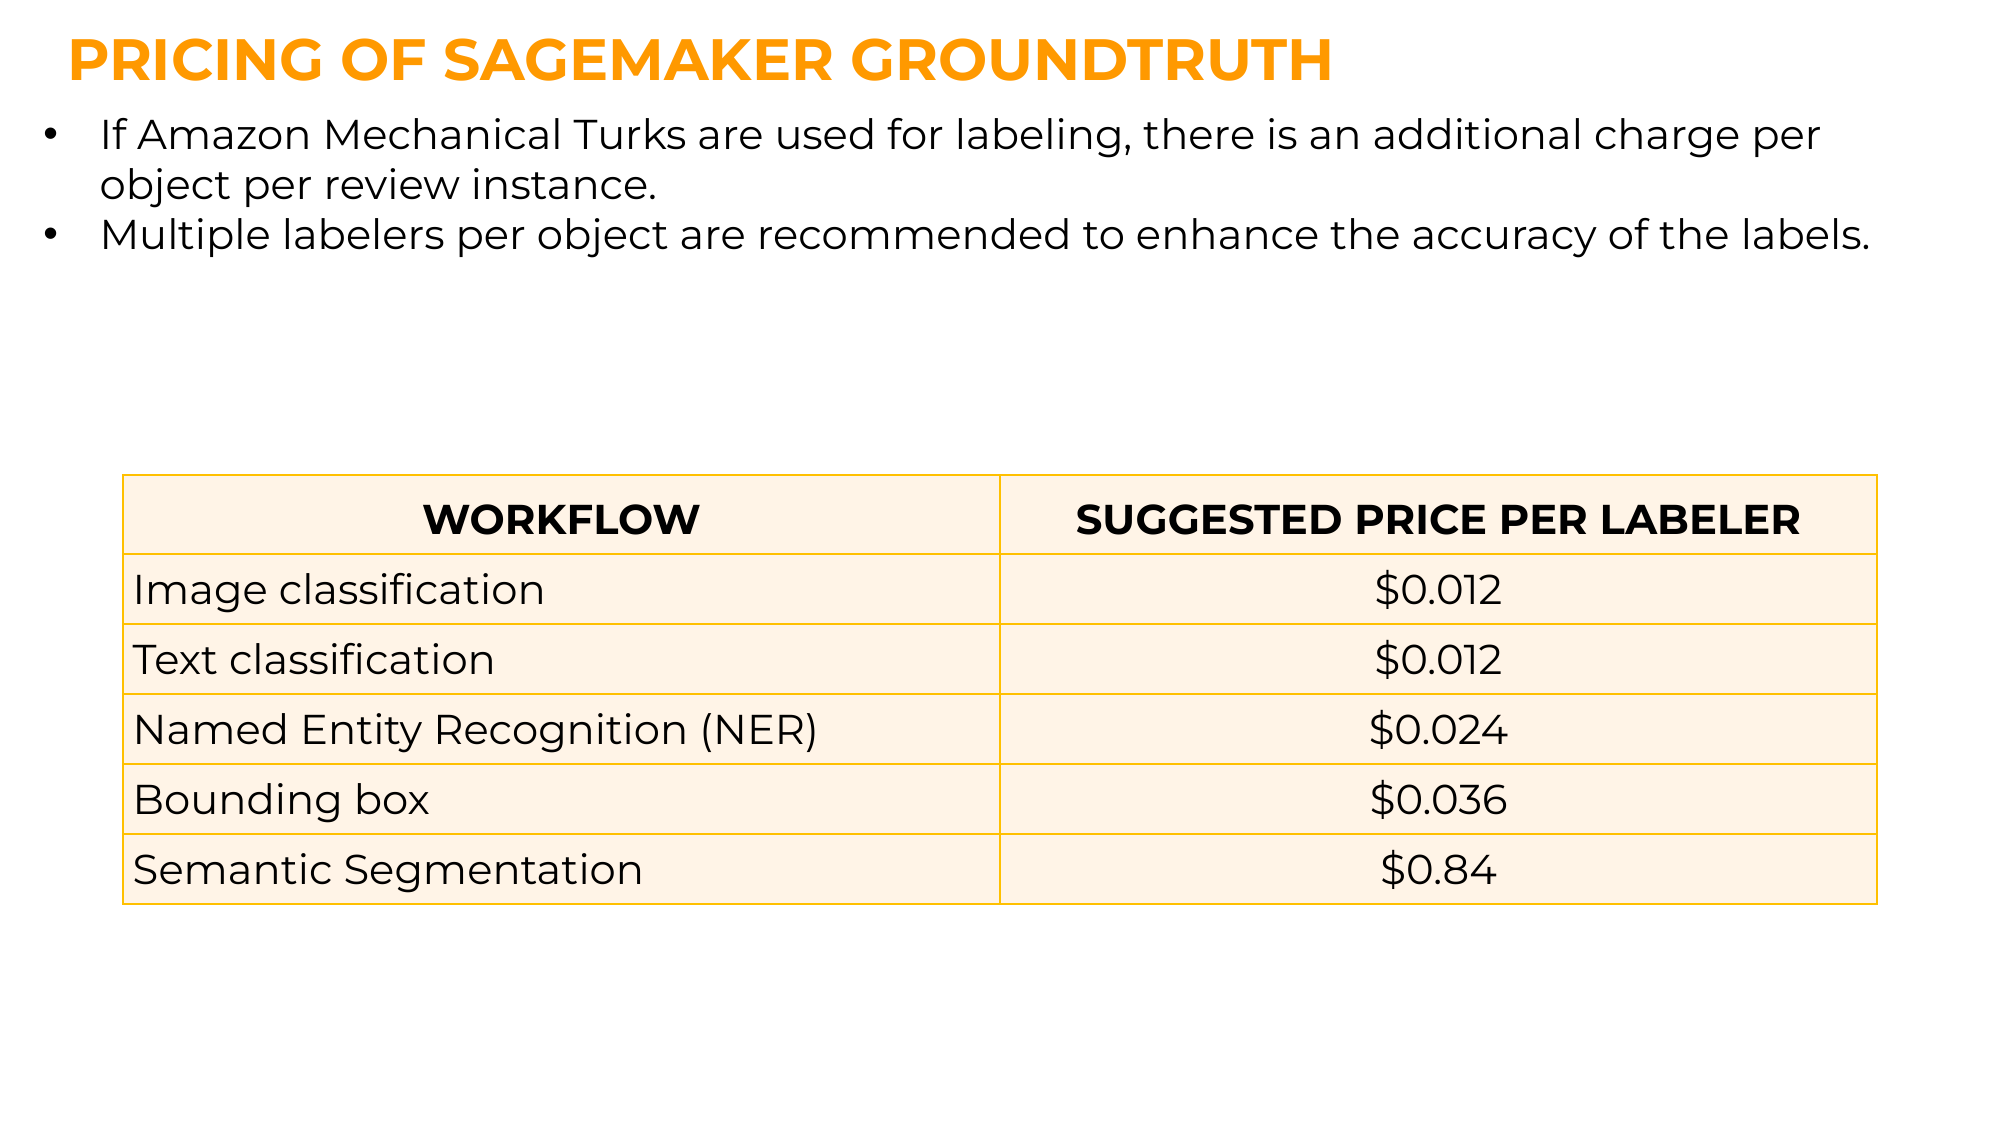

PRICING OF SAGEMAKER GROUNDTRUTH
If Amazon Mechanical Turks are used for labeling, there is an additional charge per object per review instance.
Multiple labelers per object are recommended to enhance the accuracy of the labels.

| WORKFLOW | SUGGESTED PRICE PER LABELER |
| --- | --- |
| Image classification | $0.012 |
| Text classification | $0.012 |
| Named Entity Recognition (NER) | $0.024 |
| Bounding box | $0.036 |
| Semantic Segmentation | $0.84 |